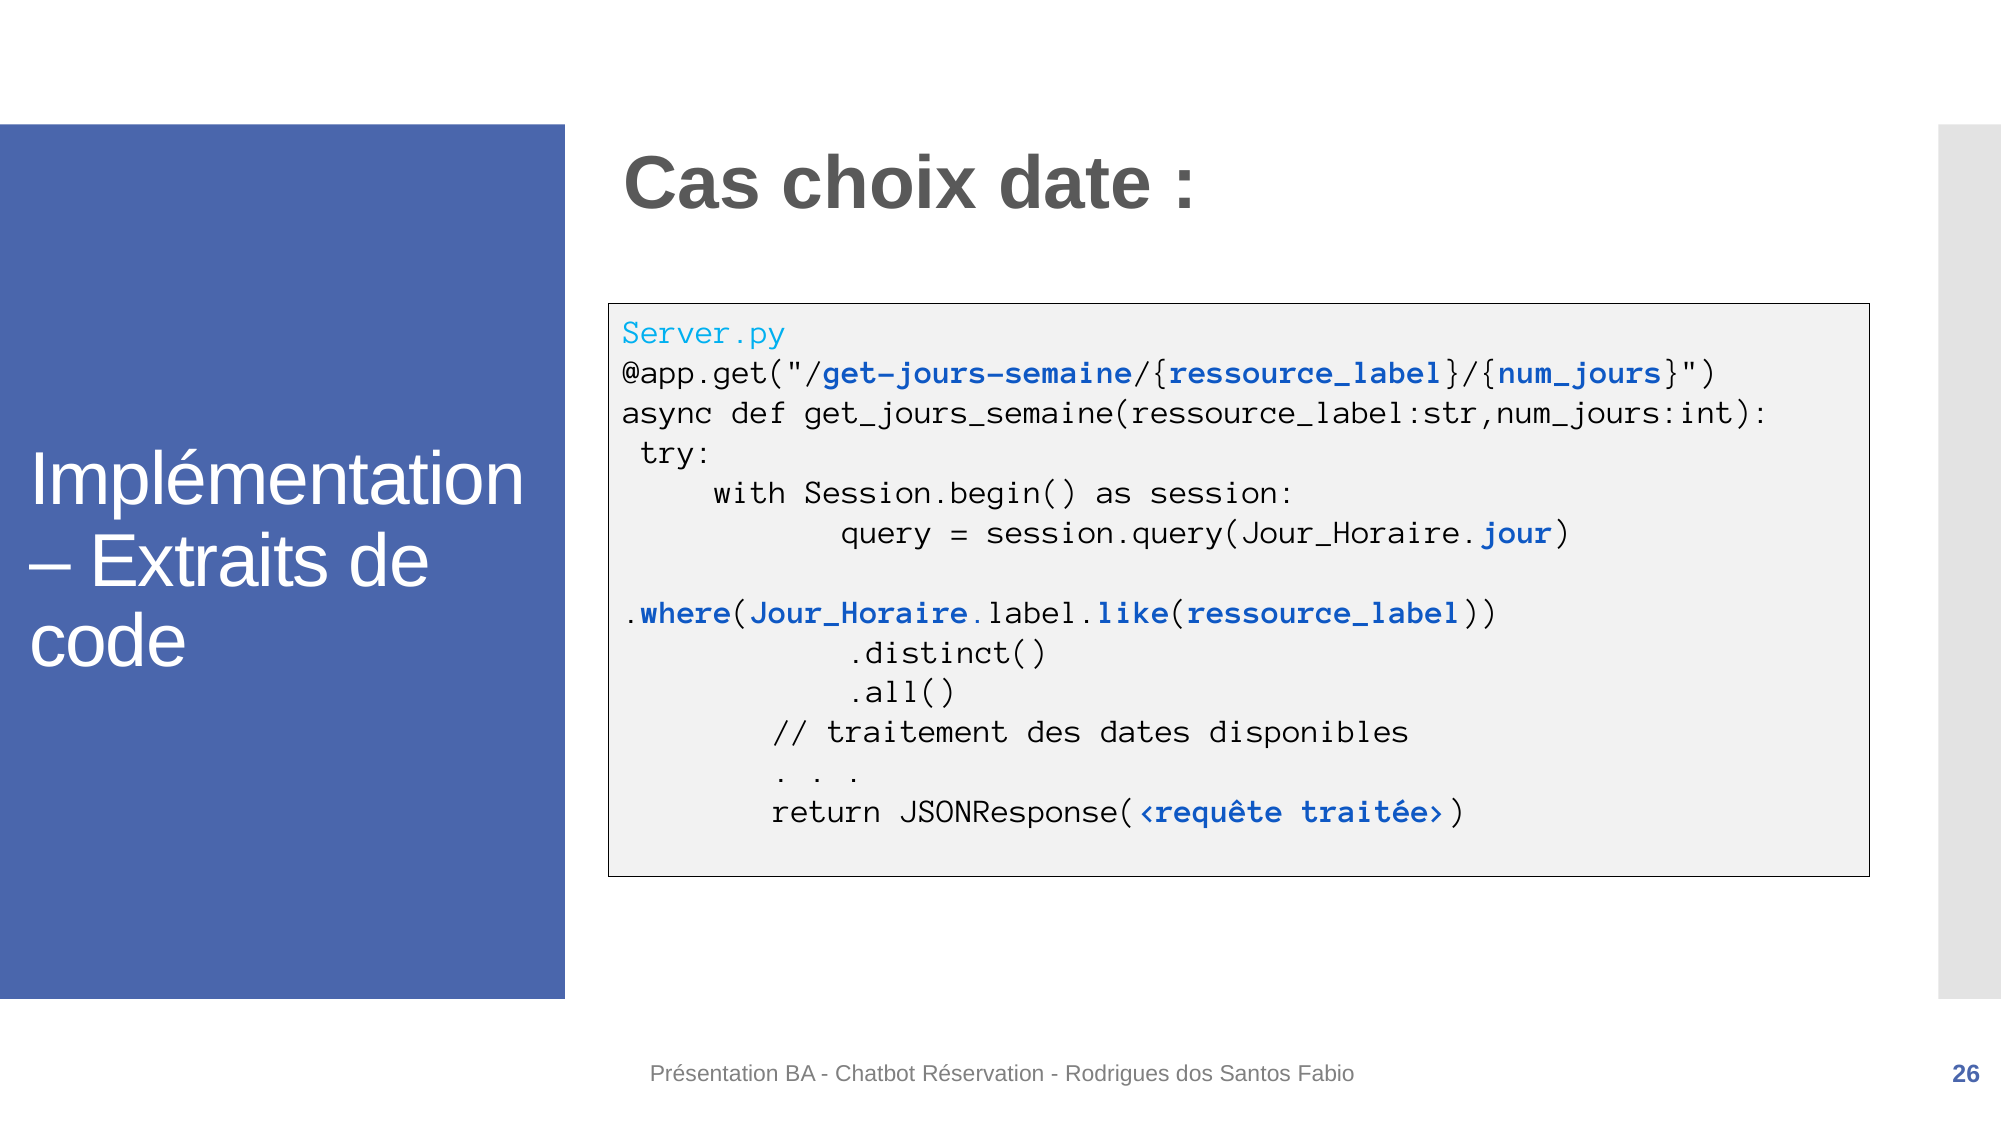

Cas choix date :
# Implémentation – Extraits de code
Server.py
@app.get("/get-jours-semaine/{ressource_label}/{num_jours}")
async def get_jours_semaine(ressource_label:str,num_jours:int):
 try:
     with Session.begin() as session:
            query = session.query(Jour_Horaire.jour) 							.where(Jour_Horaire.label.like(ressource_label))
.distinct()
.all()
	// traitement des dates disponibles
	. . .
	return JSONResponse(<requête traitée>)

Présentation BA - Chatbot Réservation - Rodrigues dos Santos Fabio
26